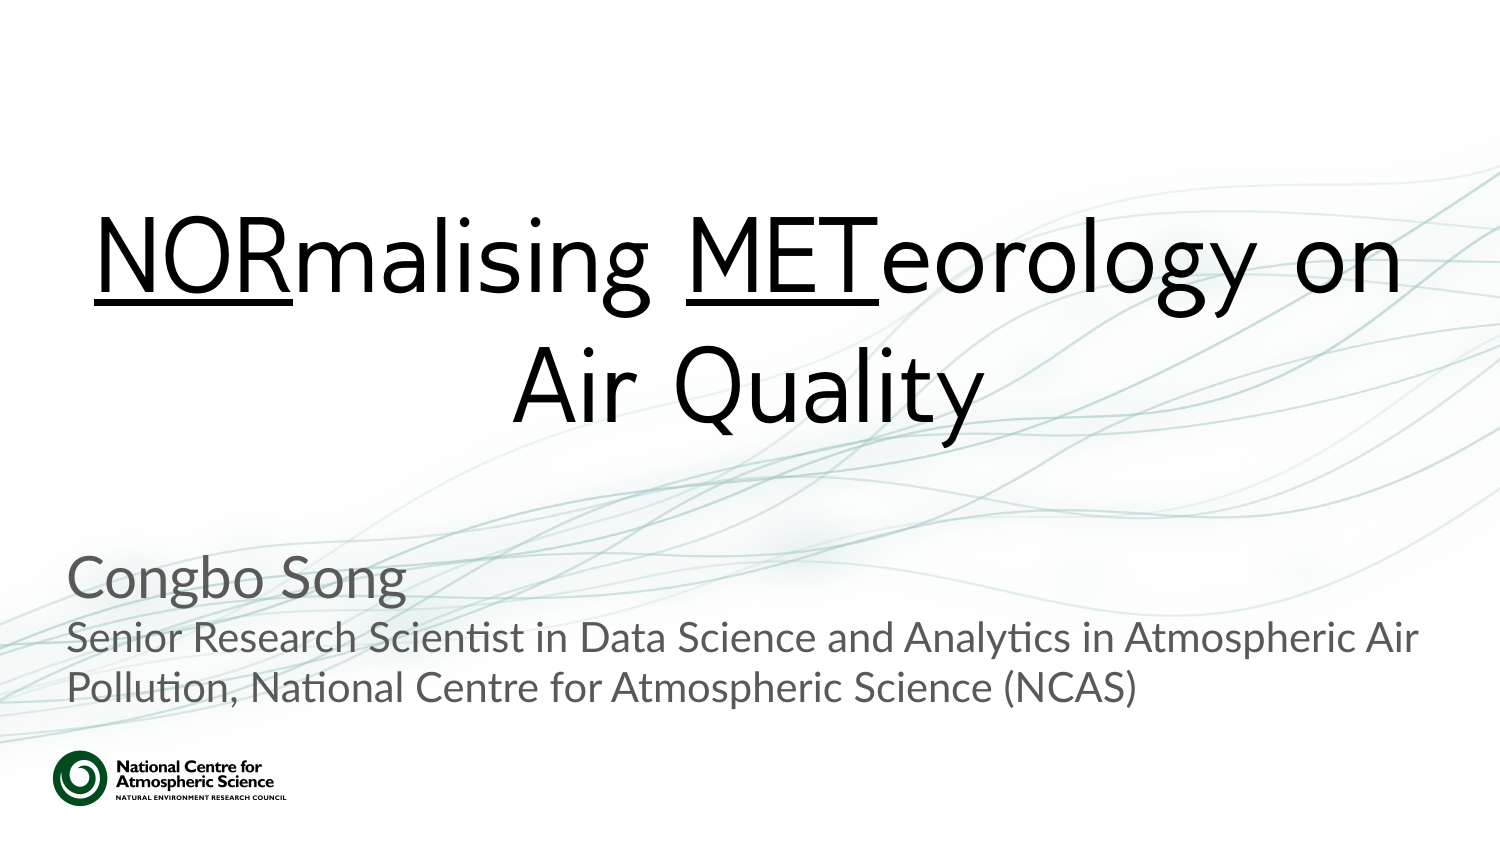

NORmalising METeorology on Air Quality
Congbo Song
Senior Research Scientist in Data Science and Analytics in Atmospheric Air Pollution, National Centre for Atmospheric Science (NCAS)